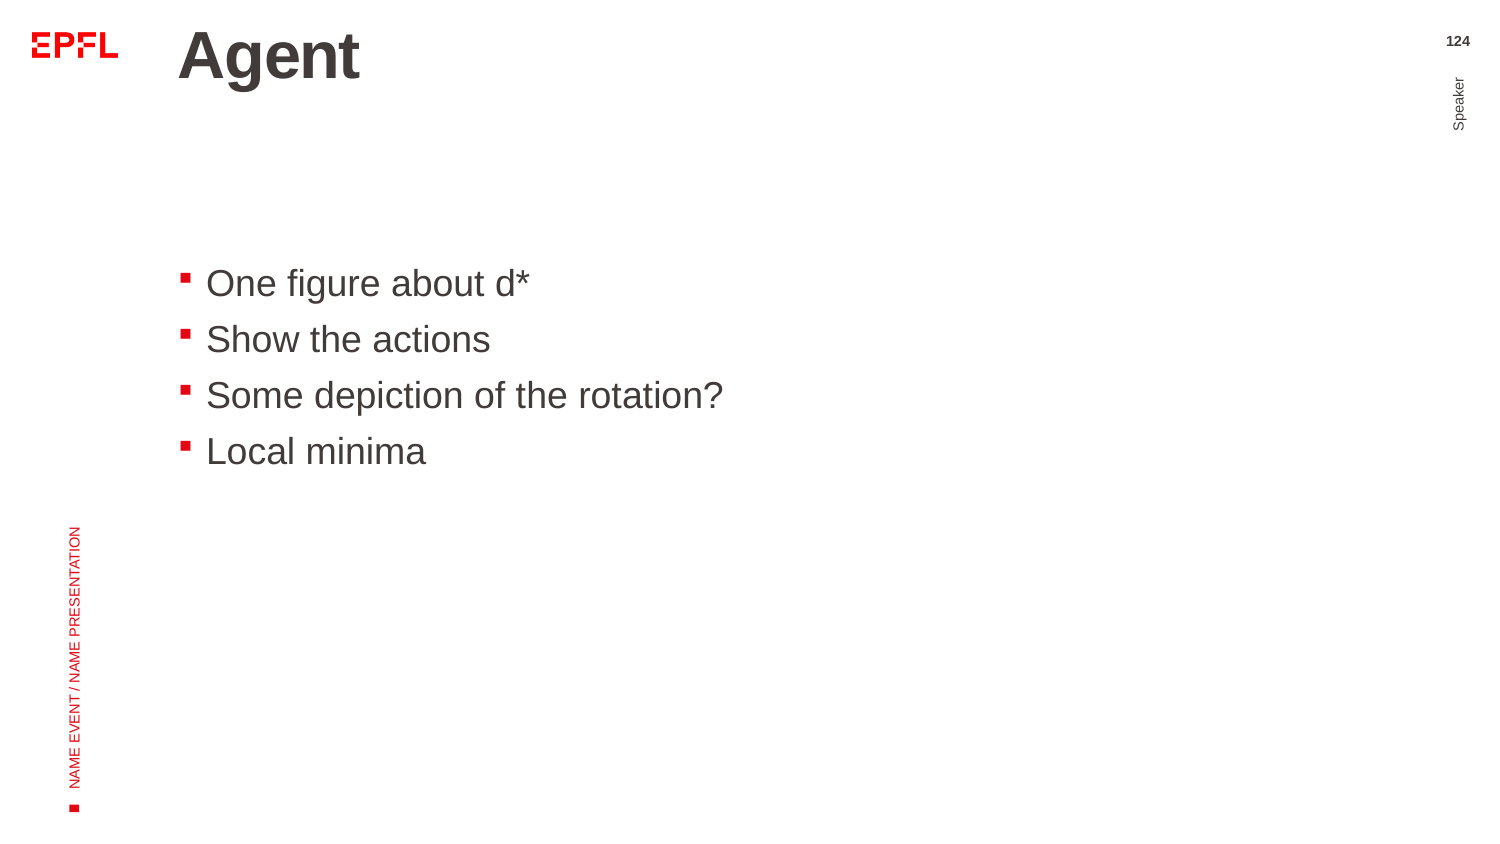

# Agent
124
One figure about d*
Show the actions
Some depiction of the rotation?
Local minima
Speaker
NAME EVENT / NAME PRESENTATION